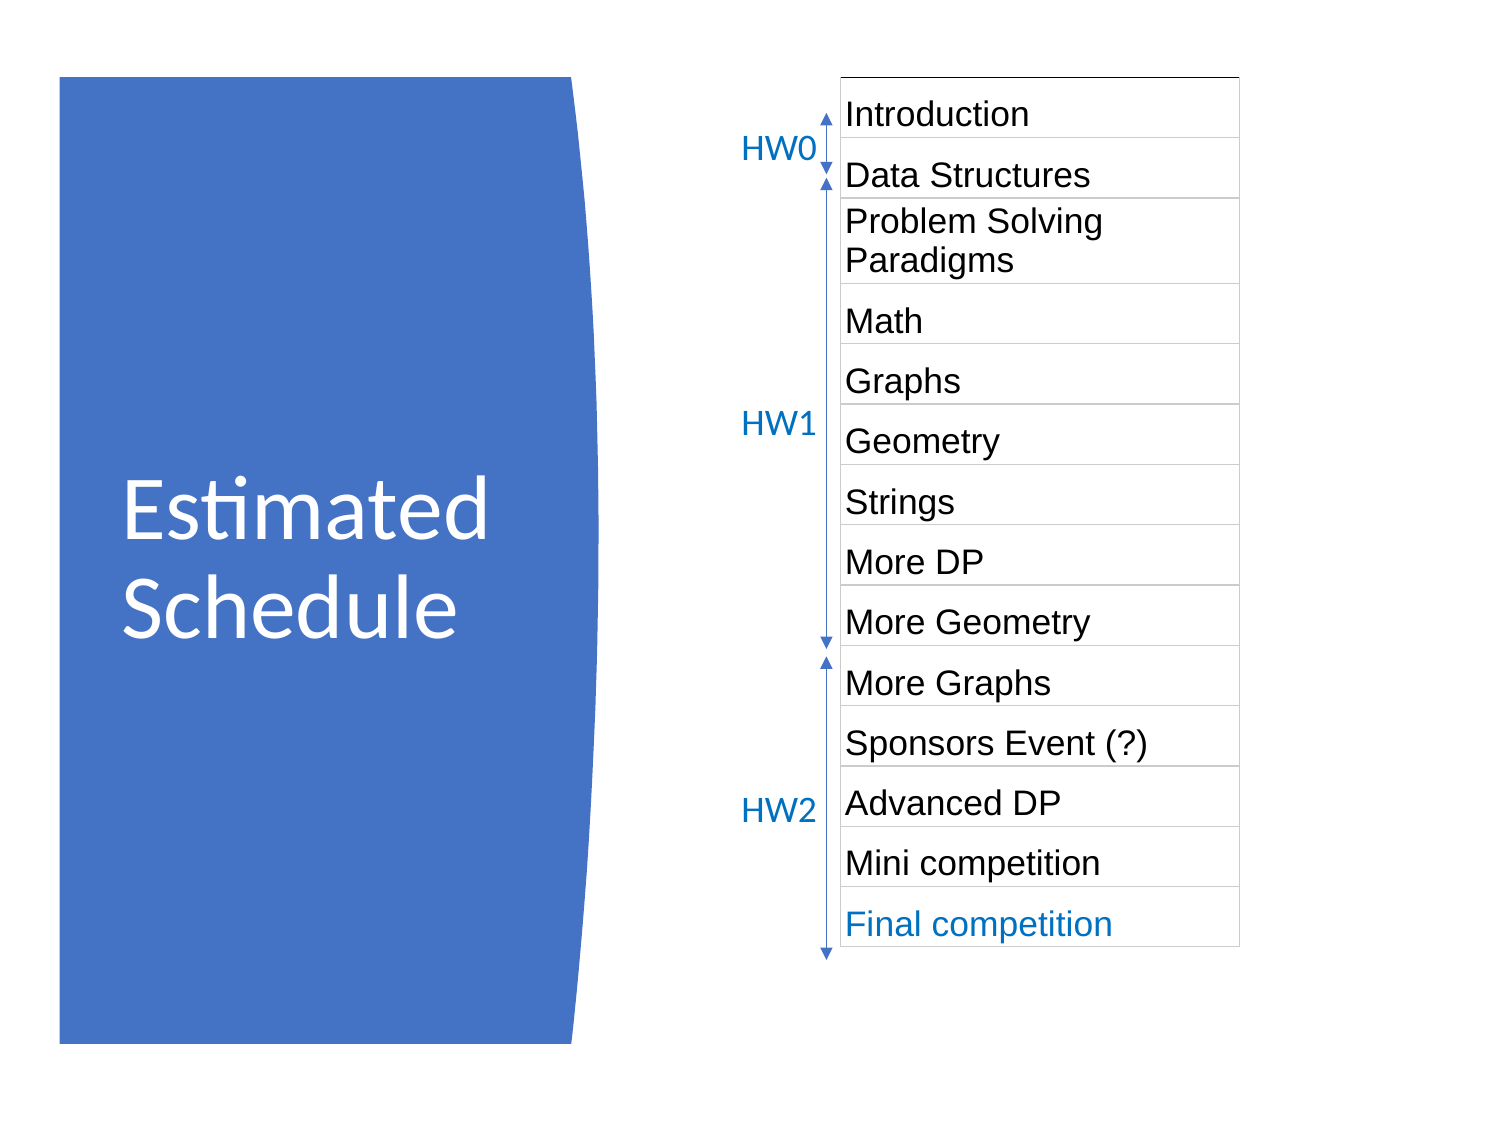

| Introduction |
| --- |
| Data Structures |
| Problem Solving Paradigms |
| Math |
| Graphs |
| Geometry |
| Strings |
| More DP |
| More Geometry |
| More Graphs |
| Sponsors Event (?) |
| Advanced DP |
| Mini competition |
| Final competition |

HW0
# Estimated Schedule
HW1
HW2